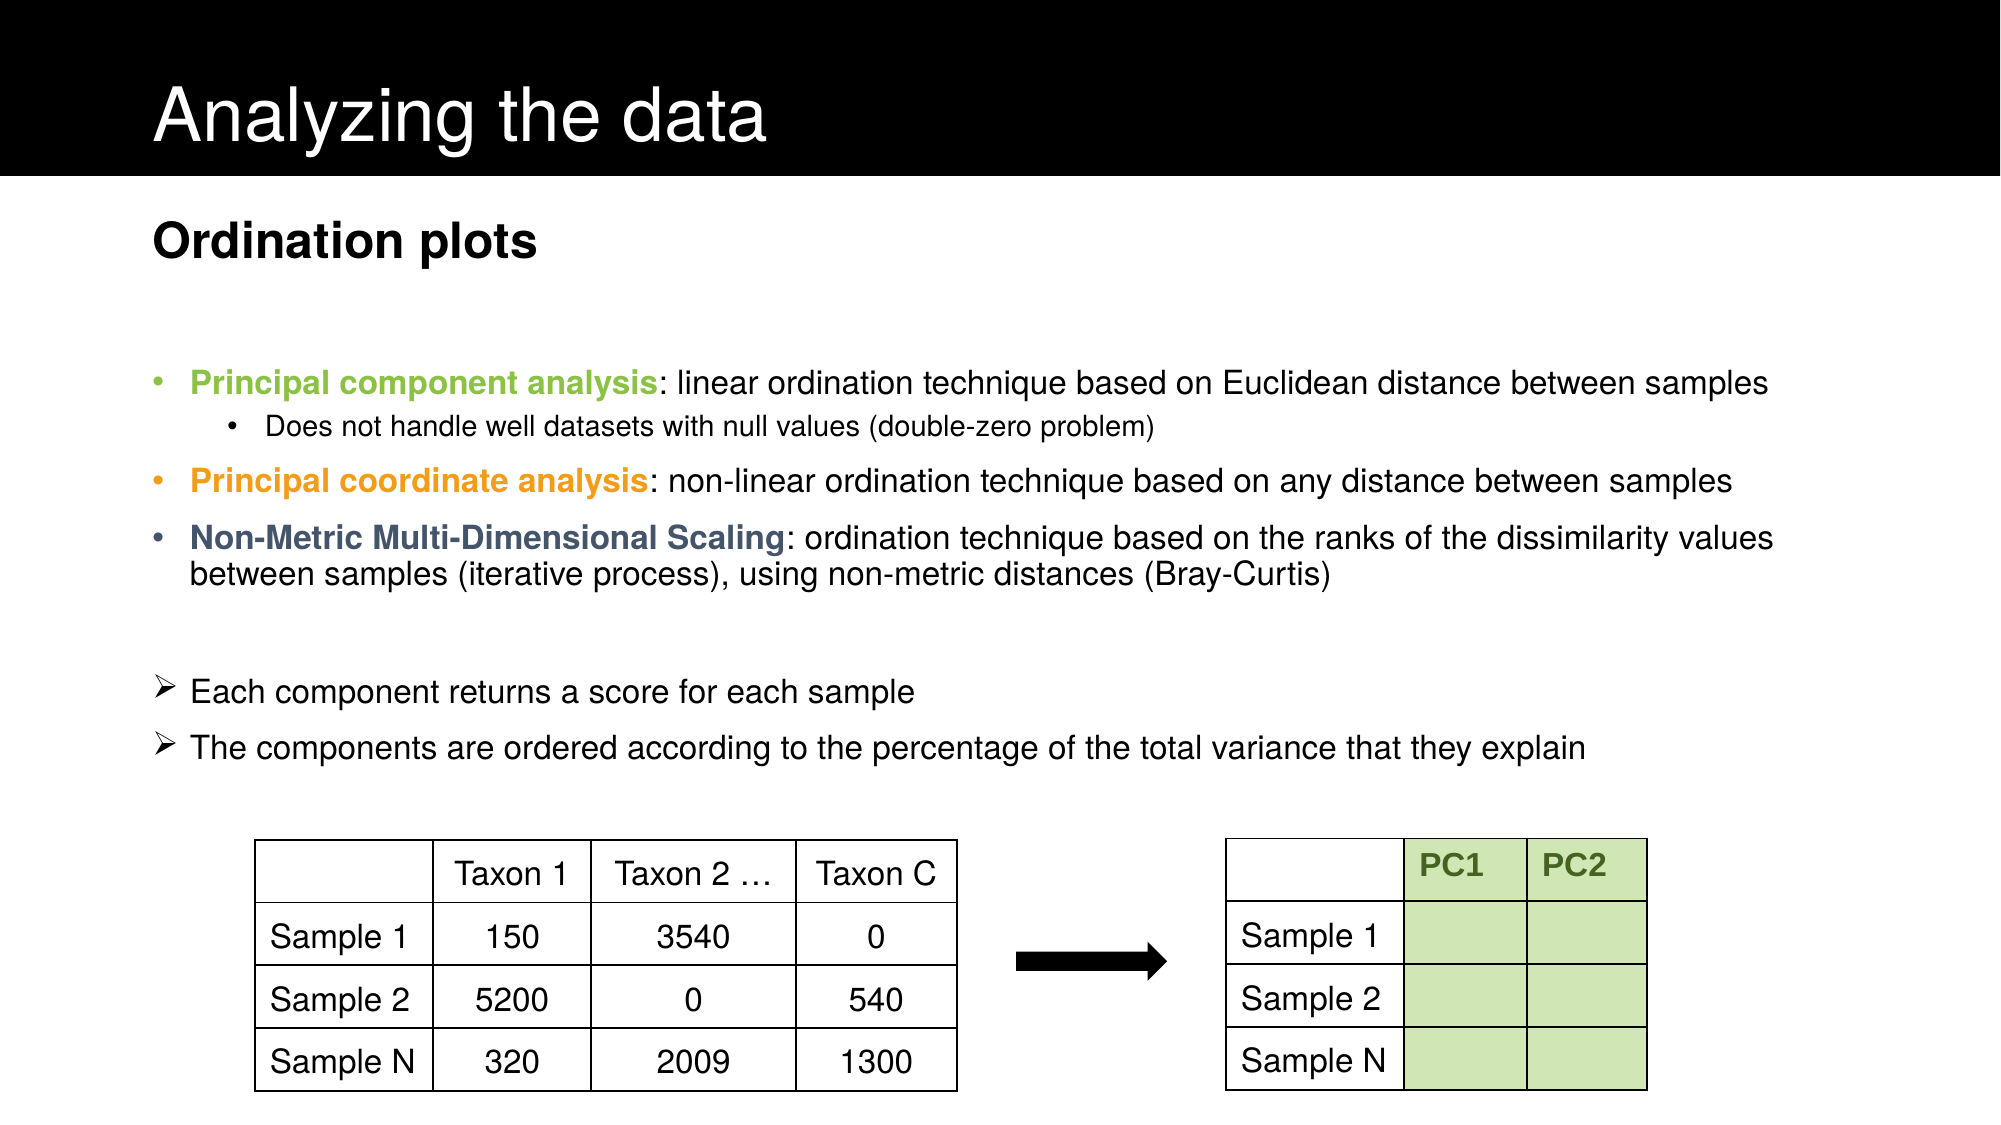

# Analyzing the data
Ordination plots

Principal component analysis: linear ordination technique based on Euclidean distance between samples
Does not handle well datasets with null values (double-zero problem)
Principal coordinate analysis: non-linear ordination technique based on any distance between samples
Non-Metric Multi-Dimensional Scaling: ordination technique based on the ranks of the dissimilarity values between samples (iterative process), using non-metric distances (Bray-Curtis)

Each component returns a score for each sample
The components are ordered according to the percentage of the total variance that they explain

|  | PC1 | PC2 |
| --- | --- | --- |
| Sample 1 |  |  |
| Sample 2 |  |  |
| Sample N |  |  |
|  | Taxon 1 | Taxon 2 … | Taxon C |
| --- | --- | --- | --- |
| Sample 1 | 150 | 3540 | 0 |
| Sample 2 | 5200 | 0 | 540 |
| Sample N | 320 | 2009 | 1300 |